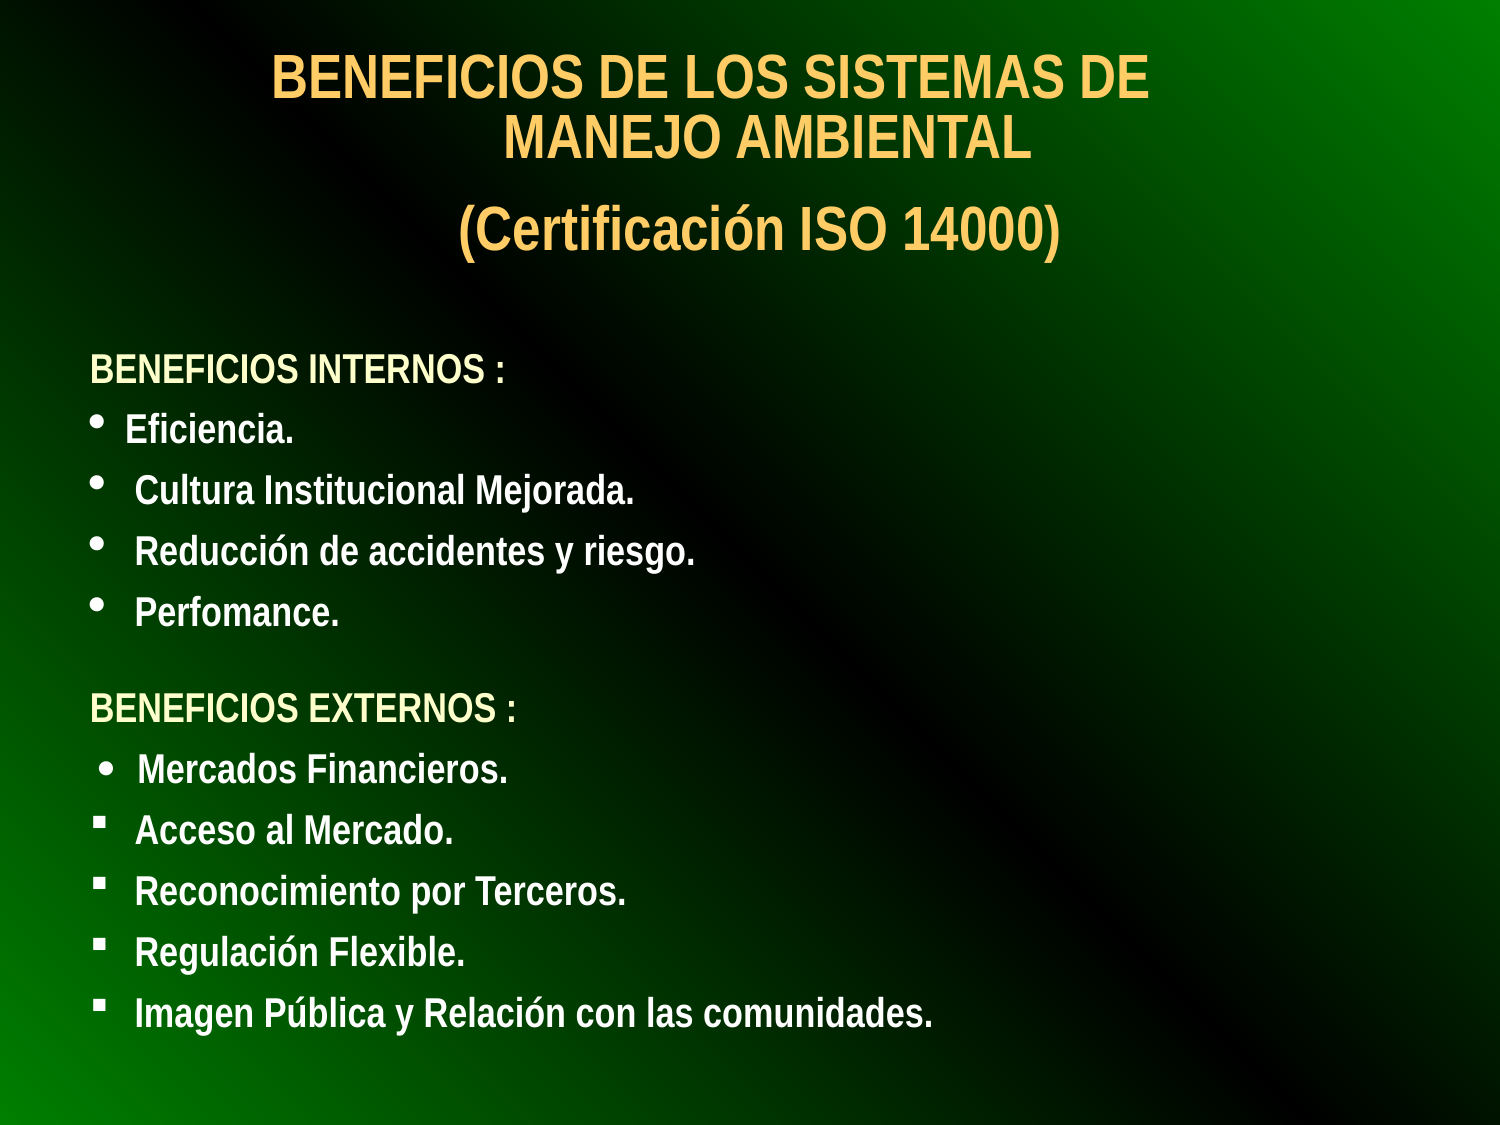

BENEFICIOS DE LOS SISTEMAS DE         MANEJO AMBIENTAL
(Certificación ISO 14000)
BENEFICIOS INTERNOS :
Eficiencia.
 Cultura Institucional Mejorada.
 Reducción de accidentes y riesgo.
 Perfomance.

BENEFICIOS EXTERNOS :
 • Mercados Financieros.
 Acceso al Mercado.
 Reconocimiento por Terceros.
 Regulación Flexible.
 Imagen Pública y Relación con las comunidades.